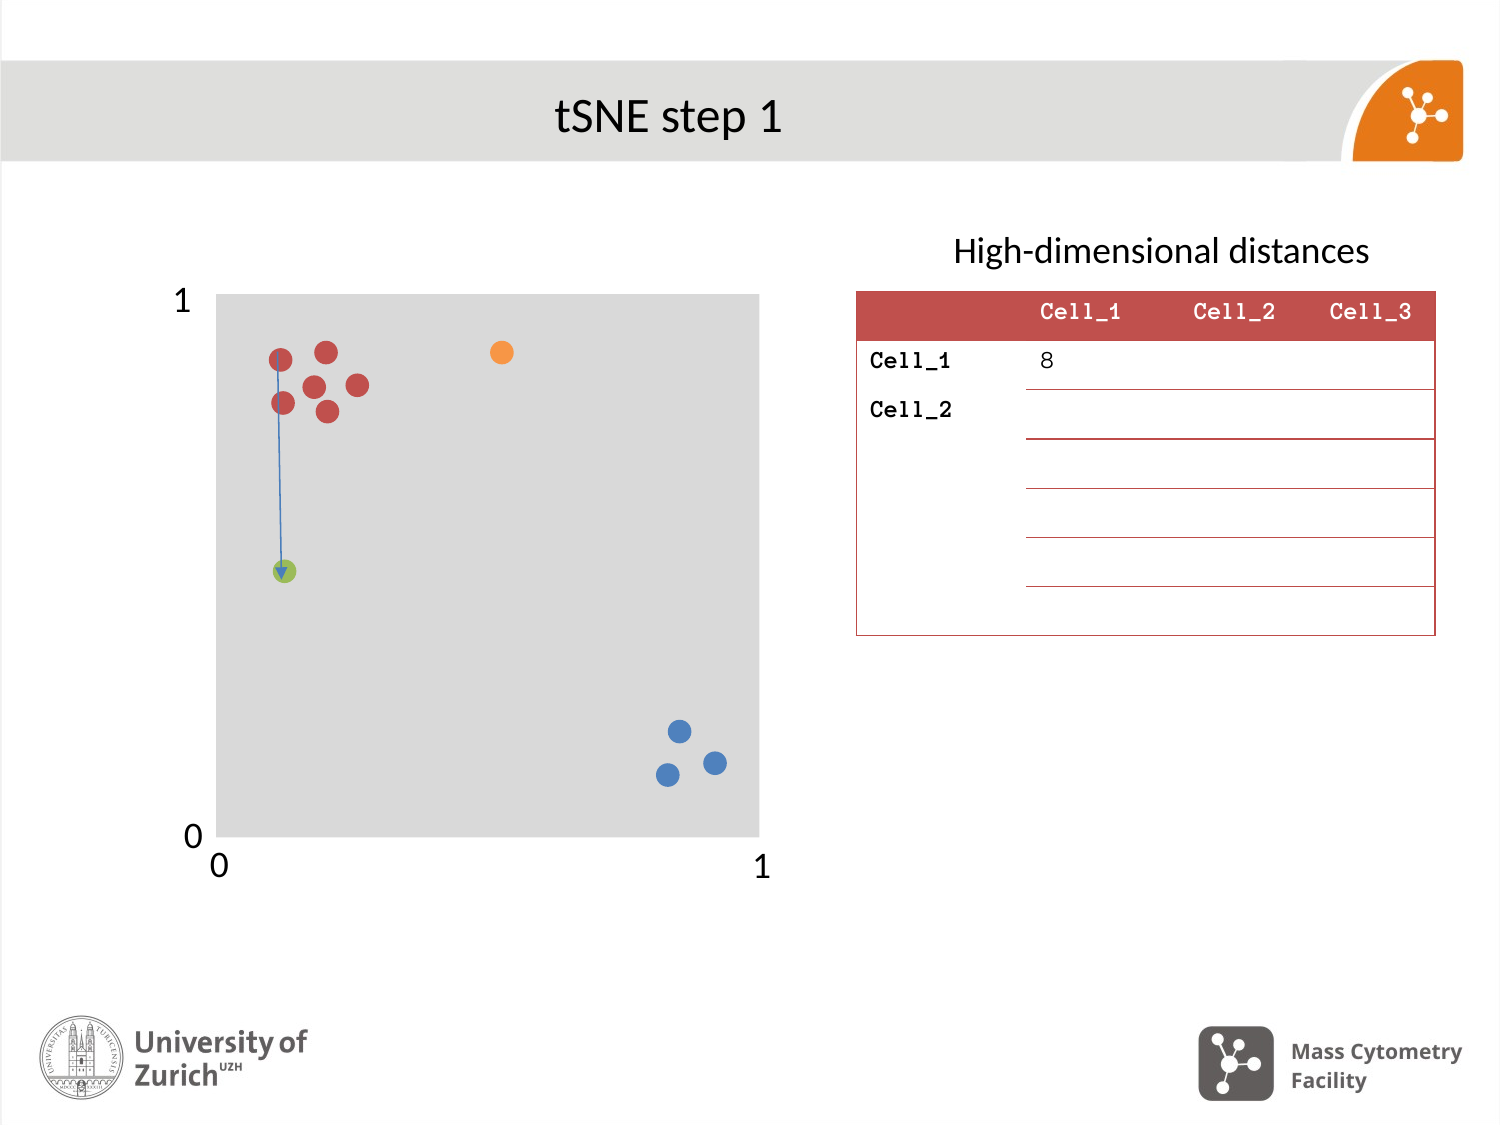

# tSNE step 1
High-dimensional distances
1
|  | Cell\_1 | Cell\_2 | Cell\_3 |
| --- | --- | --- | --- |
| Cell\_1 | 8 |  |  |
| Cell\_2 |  |  |  |
|  |  |  |  |
|  |  |  |  |
|  |  |  |  |
|  |  |  |  |

0
0
1